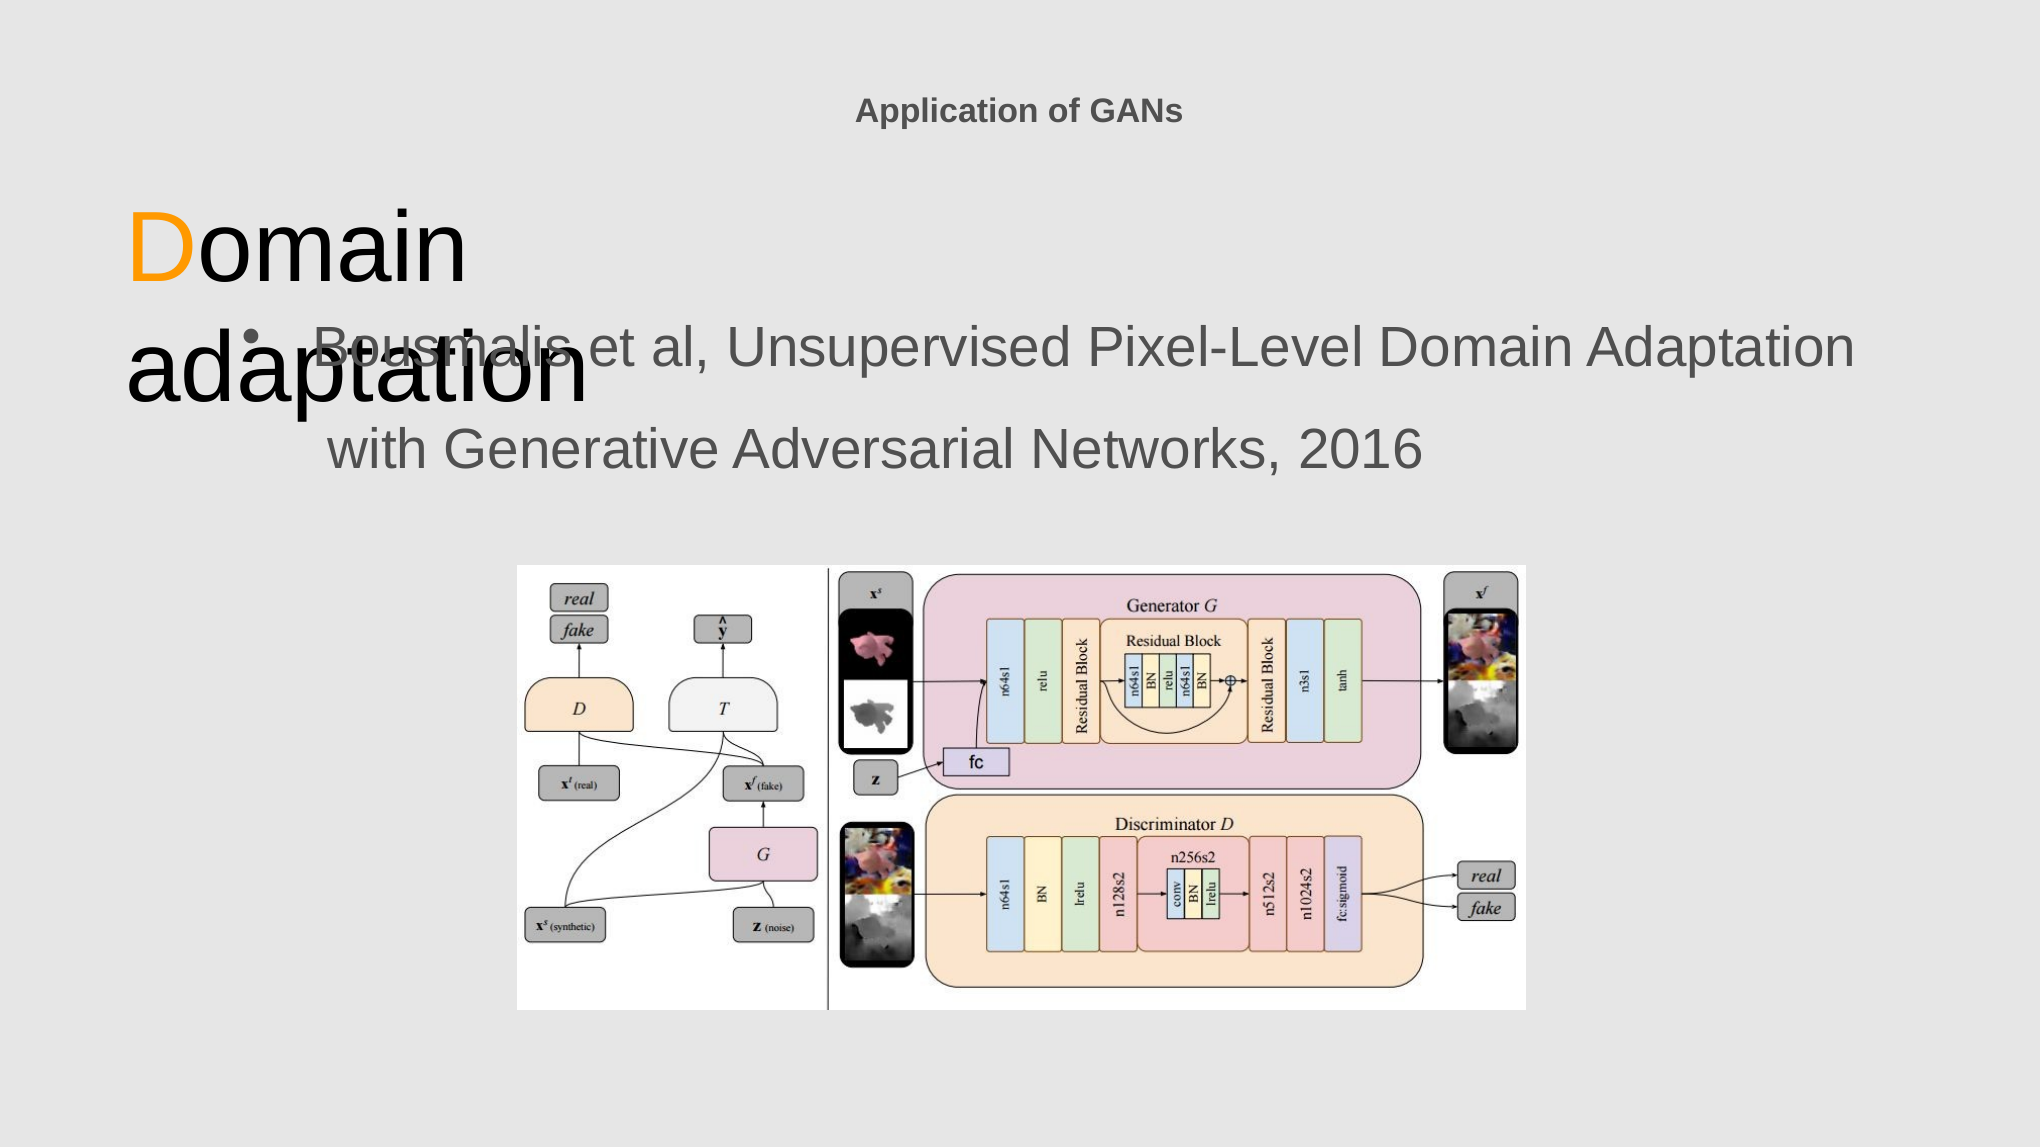

Application of GANs
# Domain adaptation
Bousmalis et al, Unsupervised Pixel-Level Domain Adaptation  with Generative Adversarial Networks, 2016